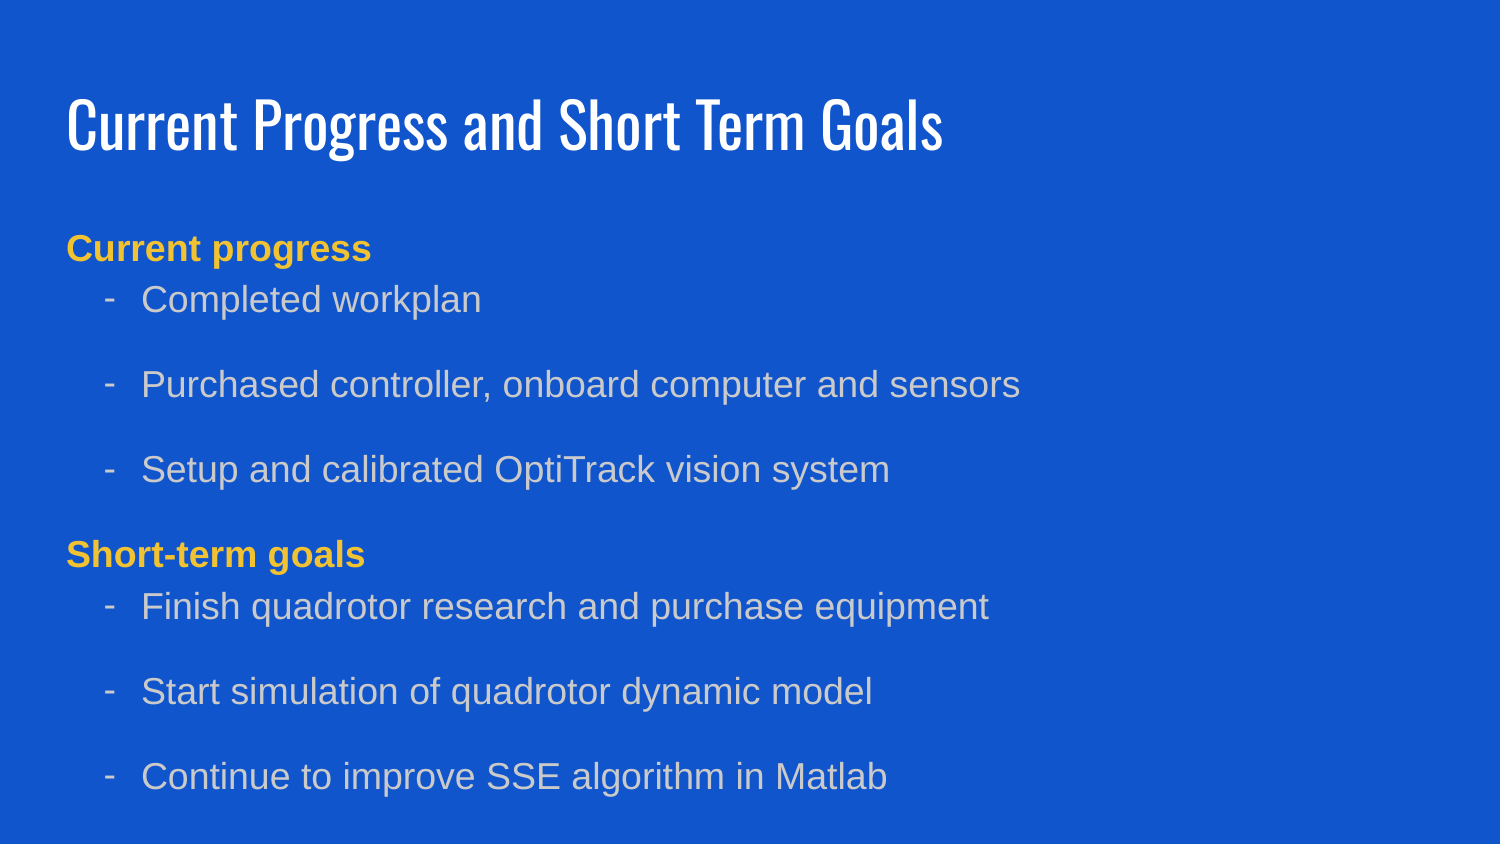

# Current Progress and Short Term Goals
Current progress
Completed workplan
Purchased controller, onboard computer and sensors
Setup and calibrated OptiTrack vision system
Short-term goals
Finish quadrotor research and purchase equipment
Start simulation of quadrotor dynamic model
Continue to improve SSE algorithm in Matlab
Calibrate sensors